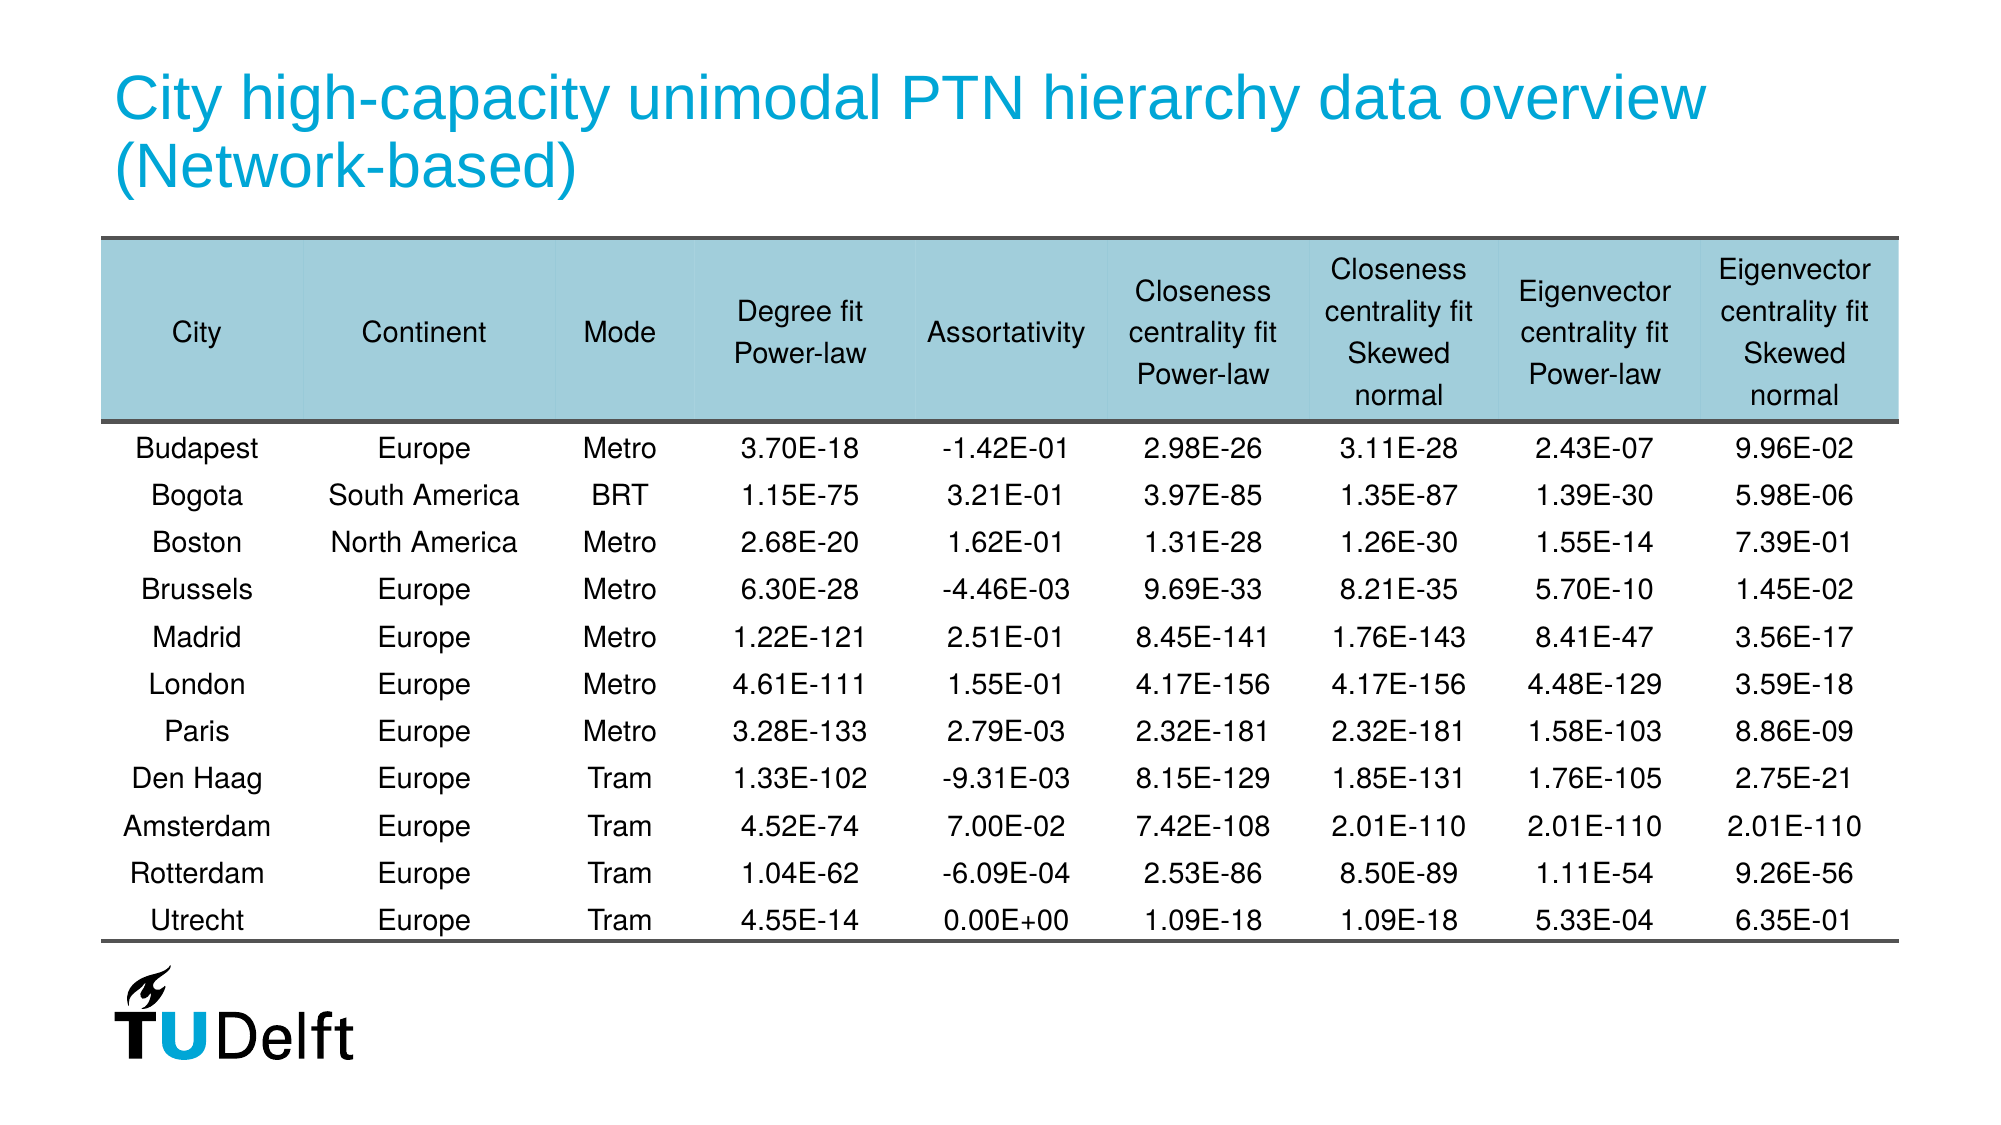

# City high-capacity unimodal PTN hierarchy data overview (Network-based)
| City | Continent | Mode | Degree fit Power-law | Assortativity | Closeness centrality fit Power-law | Closeness centrality fit Skewed normal | Eigenvector centrality fit Power-law | Eigenvector centrality fit Skewed normal |
| --- | --- | --- | --- | --- | --- | --- | --- | --- |
| Budapest | Europe | Metro | 3.70E-18 | -1.42E-01 | 2.98E-26 | 3.11E-28 | 2.43E-07 | 9.96E-02 |
| Bogota | South America | BRT | 1.15E-75 | 3.21E-01 | 3.97E-85 | 1.35E-87 | 1.39E-30 | 5.98E-06 |
| Boston | North America | Metro | 2.68E-20 | 1.62E-01 | 1.31E-28 | 1.26E-30 | 1.55E-14 | 7.39E-01 |
| Brussels | Europe | Metro | 6.30E-28 | -4.46E-03 | 9.69E-33 | 8.21E-35 | 5.70E-10 | 1.45E-02 |
| Madrid | Europe | Metro | 1.22E-121 | 2.51E-01 | 8.45E-141 | 1.76E-143 | 8.41E-47 | 3.56E-17 |
| London | Europe | Metro | 4.61E-111 | 1.55E-01 | 4.17E-156 | 4.17E-156 | 4.48E-129 | 3.59E-18 |
| Paris | Europe | Metro | 3.28E-133 | 2.79E-03 | 2.32E-181 | 2.32E-181 | 1.58E-103 | 8.86E-09 |
| Den Haag | Europe | Tram | 1.33E-102 | -9.31E-03 | 8.15E-129 | 1.85E-131 | 1.76E-105 | 2.75E-21 |
| Amsterdam | Europe | Tram | 4.52E-74 | 7.00E-02 | 7.42E-108 | 2.01E-110 | 2.01E-110 | 2.01E-110 |
| Rotterdam | Europe | Tram | 1.04E-62 | -6.09E-04 | 2.53E-86 | 8.50E-89 | 1.11E-54 | 9.26E-56 |
| Utrecht | Europe | Tram | 4.55E-14 | 0.00E+00 | 1.09E-18 | 1.09E-18 | 5.33E-04 | 6.35E-01 |